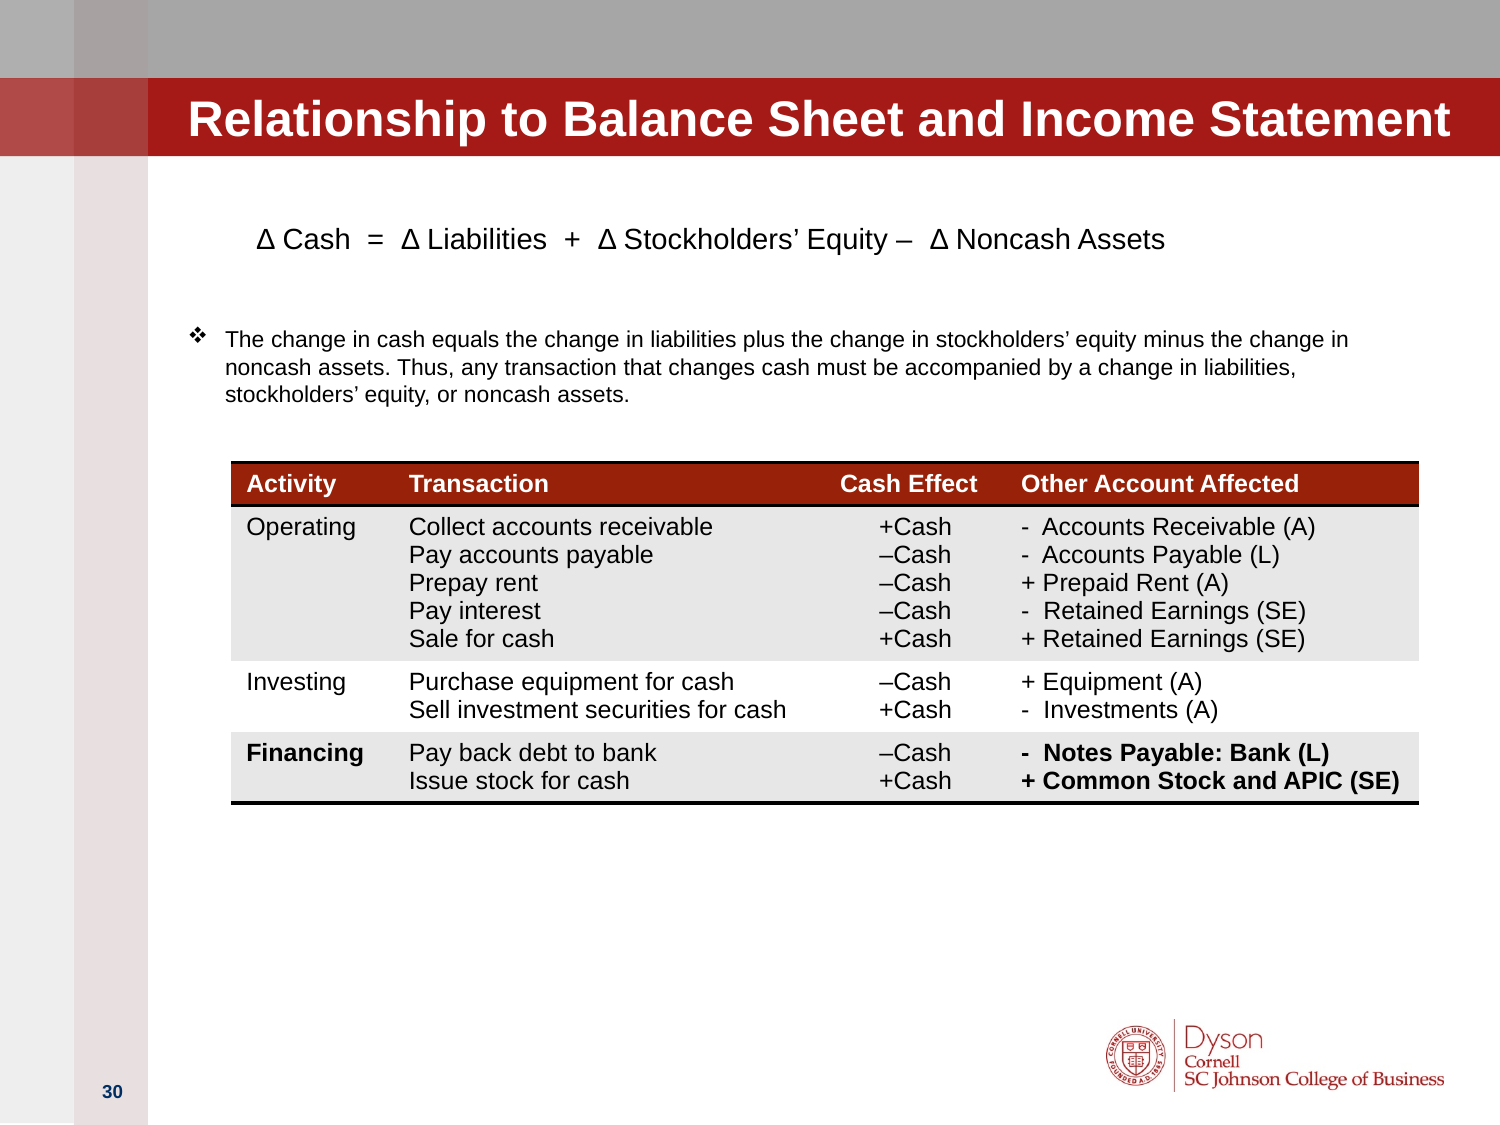

# Relationship to Balance Sheet and Income Statement
Δ Cash  =  Δ Liabilities  +  Δ Stockholders’ Equity –  Δ Noncash Assets
The change in cash equals the change in liabilities plus the change in stockholders’ equity minus the change in noncash assets. Thus, any transaction that changes cash must be accompanied by a change in liabilities, stockholders’ equity, or noncash assets.

| Activity | Transaction | Cash Effect | Other Account Affected |
| --- | --- | --- | --- |
| Operating | Collect accounts receivable Pay accounts payable Prepay rent Pay interest Sale for cash | +Cash –Cash –Cash –Cash +Cash | - Accounts Receivable (A) - Accounts Payable (L) + Prepaid Rent (A) - Retained Earnings (SE) + Retained Earnings (SE) |
| Investing | Purchase equipment for cash Sell investment securities for cash | –Cash +Cash | + Equipment (A) - Investments (A) |
| Financing | Pay back debt to bank Issue stock for cash | –Cash +Cash | - Notes Payable: Bank (L) + Common Stock and APIC (SE) |
30